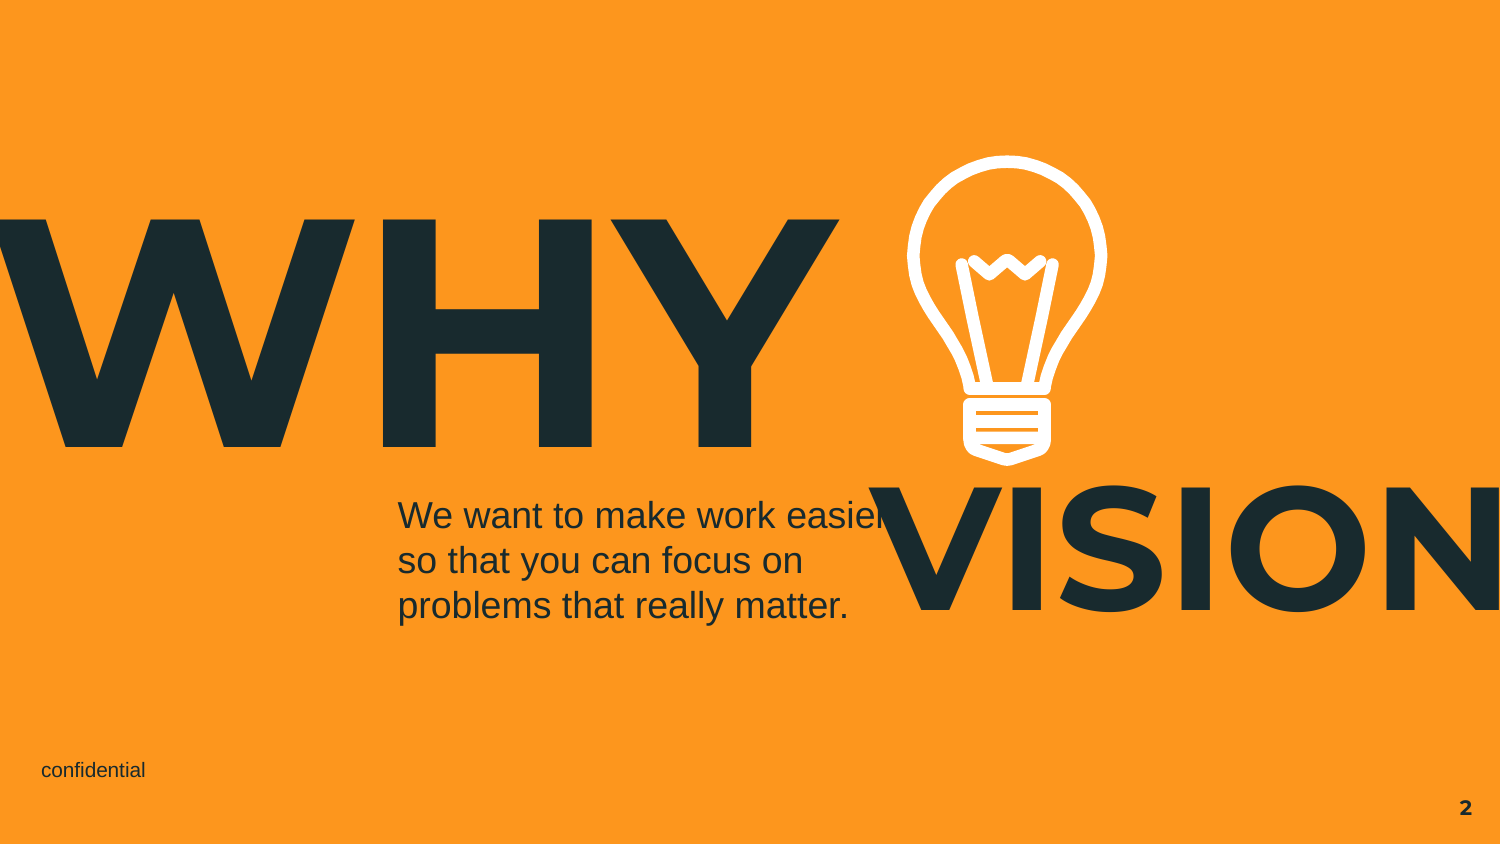

WHY

VISION
We want to make work easier so that you can focus on problems that really matter.
confidential
2